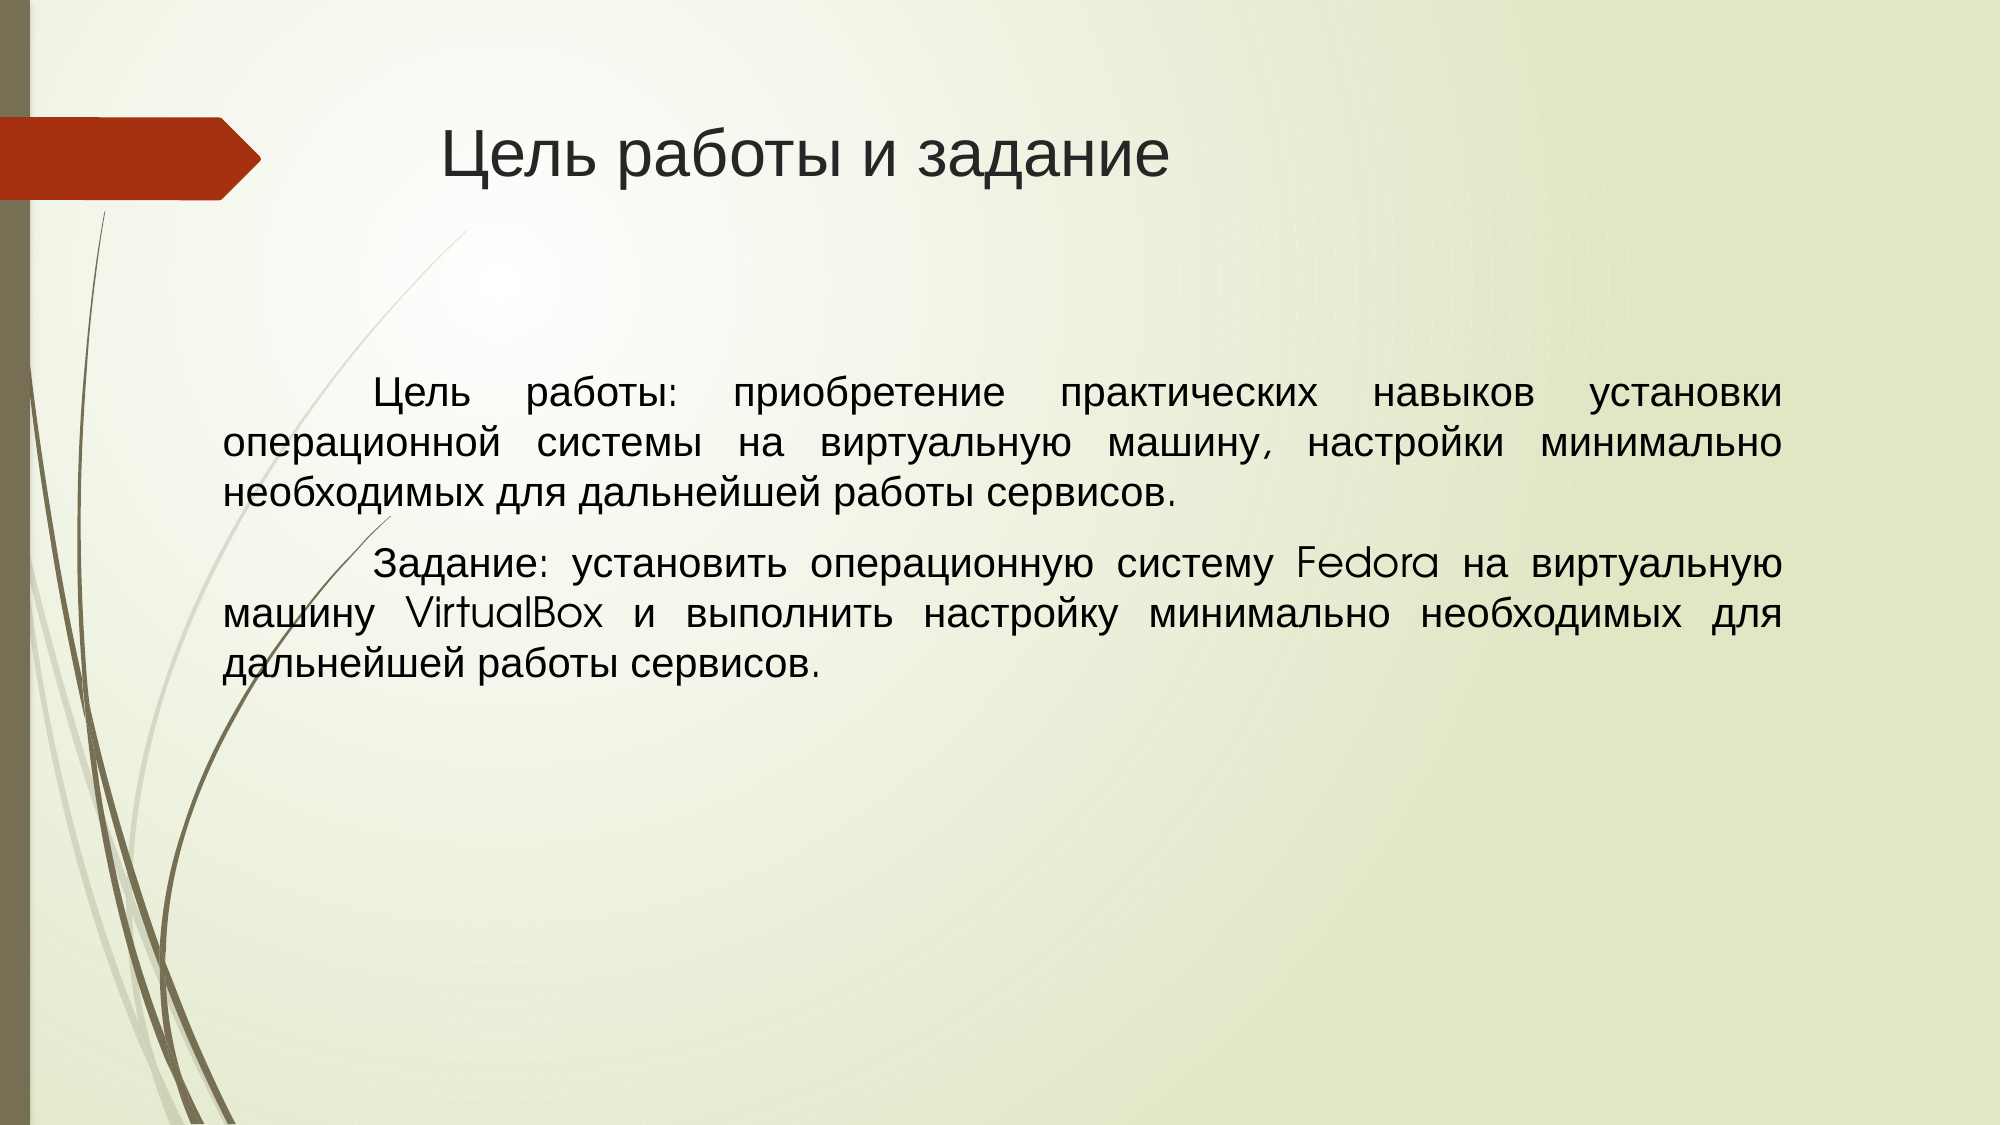

# Цель работы и задание
	Цель работы: приобретение практических навыков установки операционной системы на виртуальную машину, настройки минимально необходимых для дальнейшей работы сервисов.
	Задание: установить операционную систему Fedora на виртуальную машину VirtualBox и выполнить настройку минимально необходимых для дальнейшей работы сервисов.